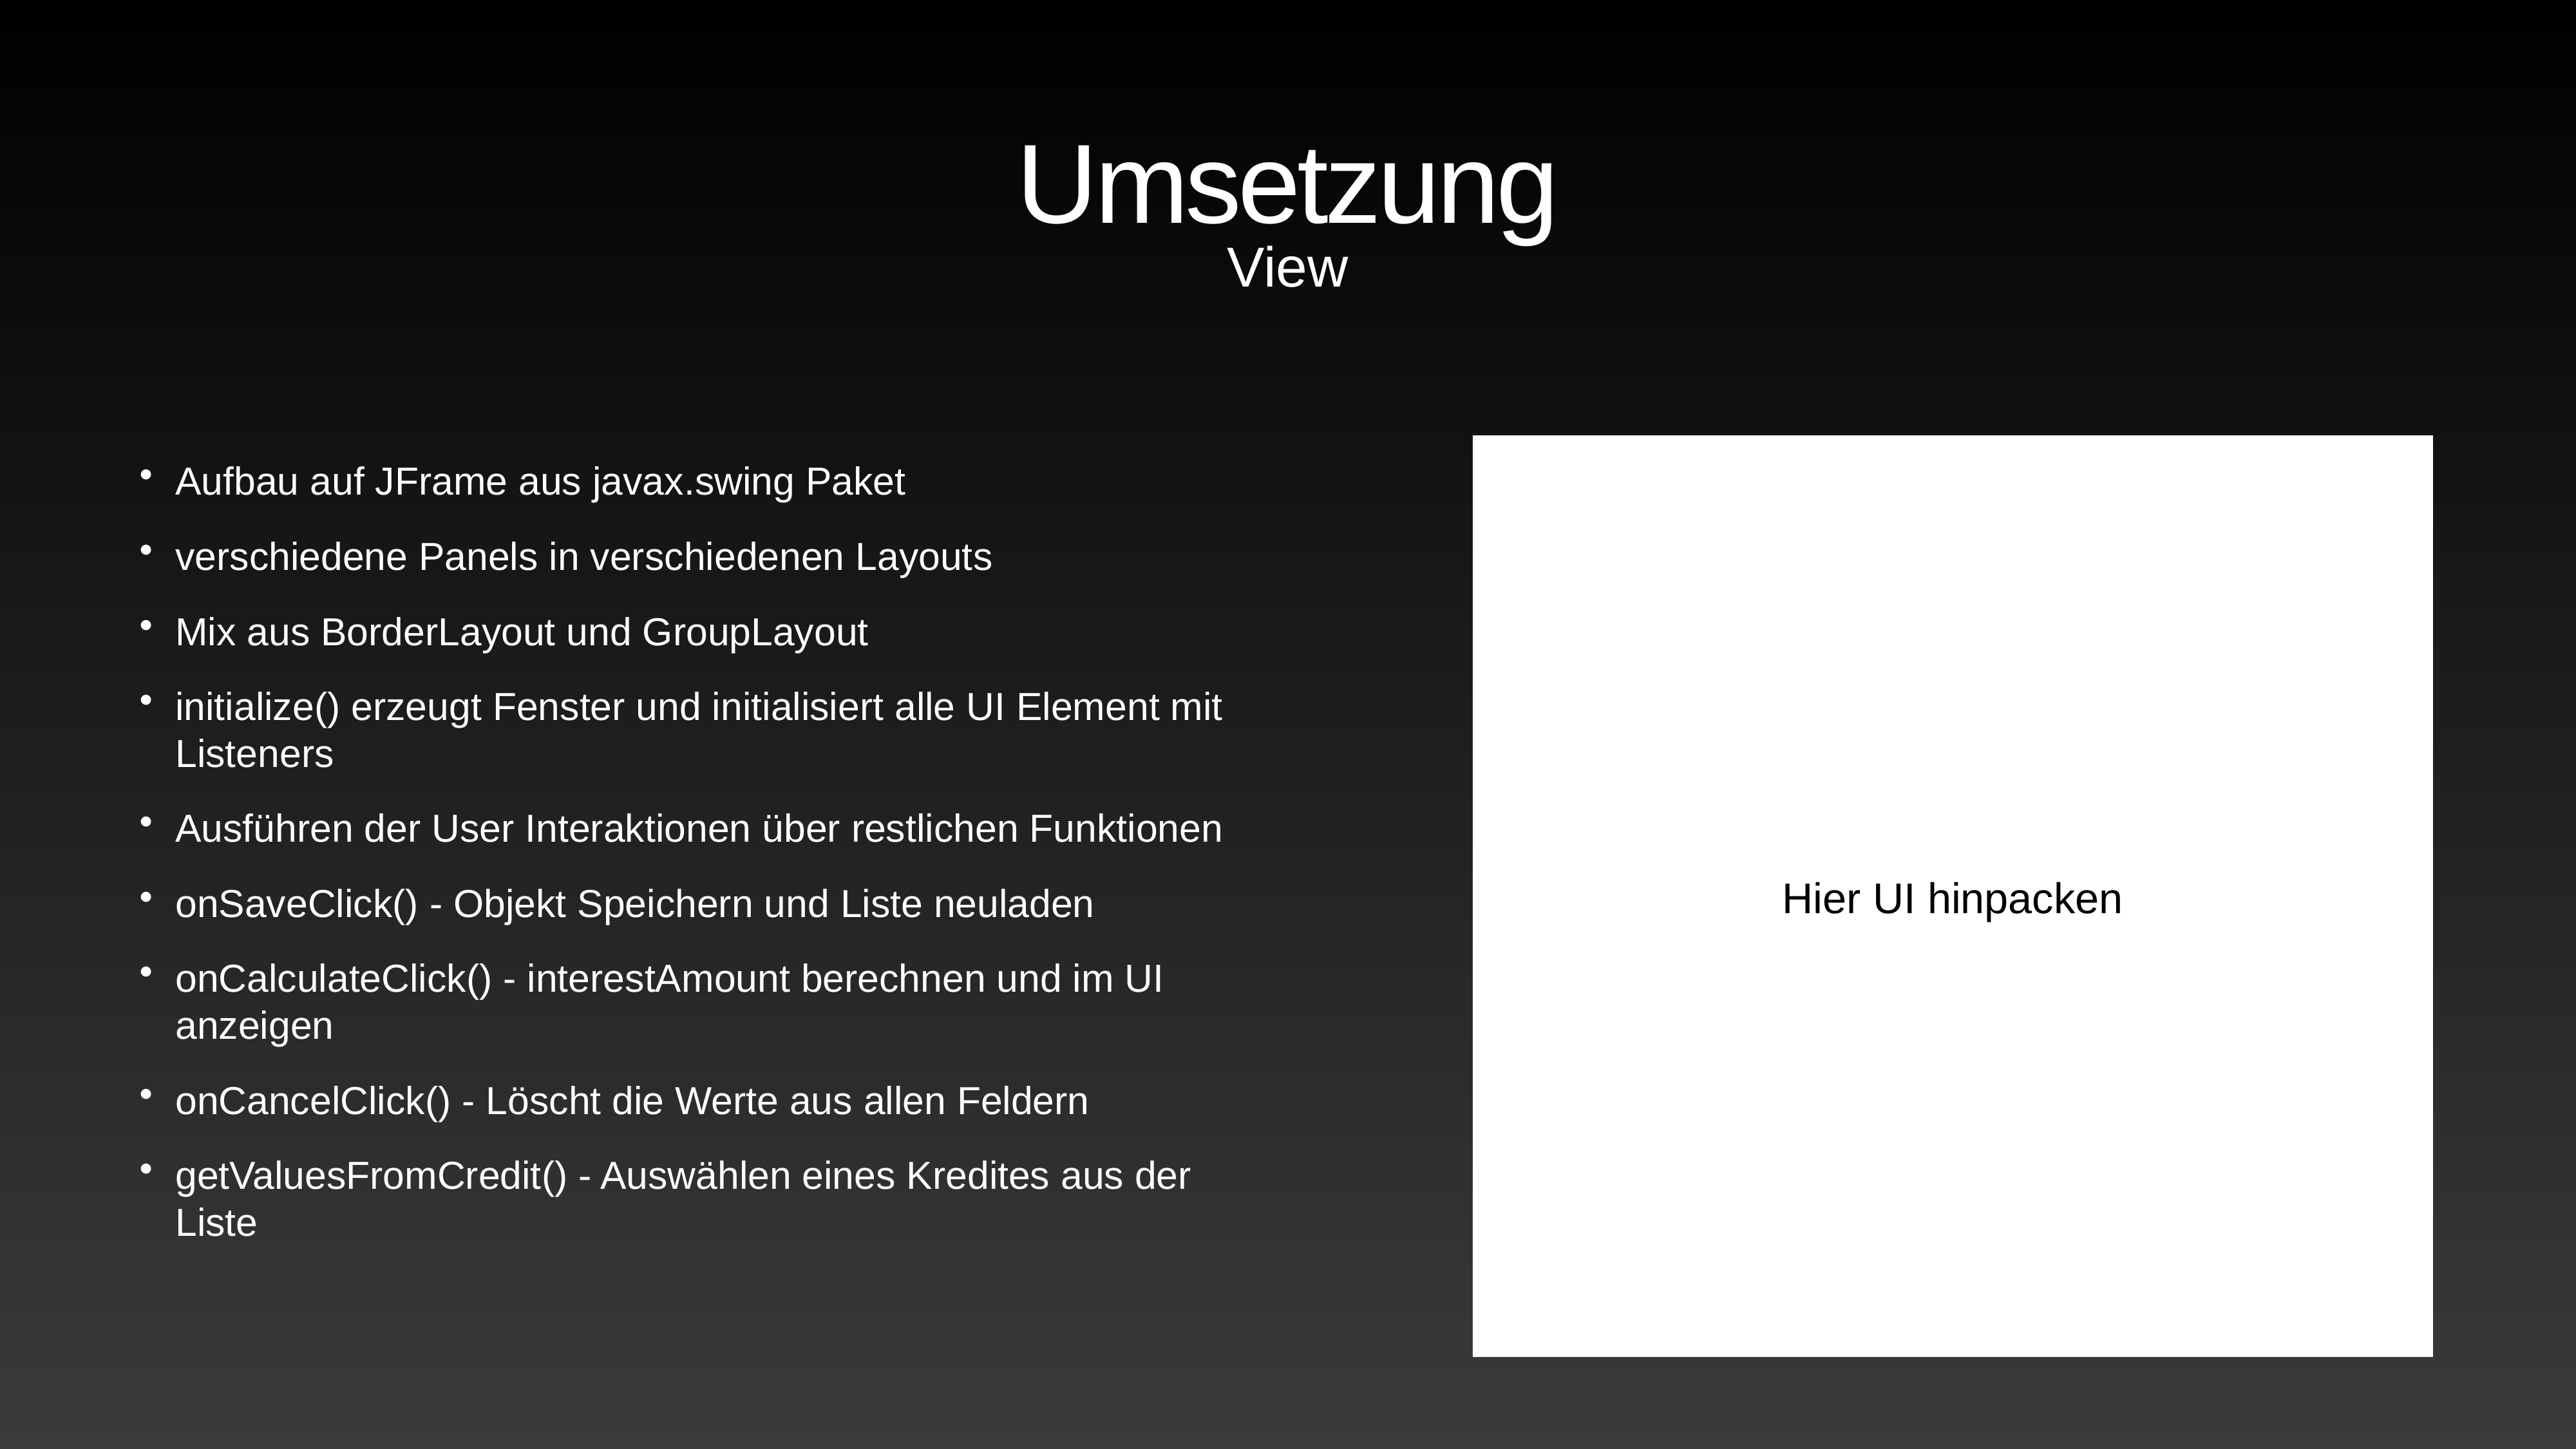

# Umsetzung
View
Hier UI hinpacken
Aufbau auf JFrame aus javax.swing Paket
verschiedene Panels in verschiedenen Layouts
Mix aus BorderLayout und GroupLayout
initialize() erzeugt Fenster und initialisiert alle UI Element mit Listeners
Ausführen der User Interaktionen über restlichen Funktionen
onSaveClick() - Objekt Speichern und Liste neuladen
onCalculateClick() - interestAmount berechnen und im UI anzeigen
onCancelClick() - Löscht die Werte aus allen Feldern
getValuesFromCredit() - Auswählen eines Kredites aus der Liste